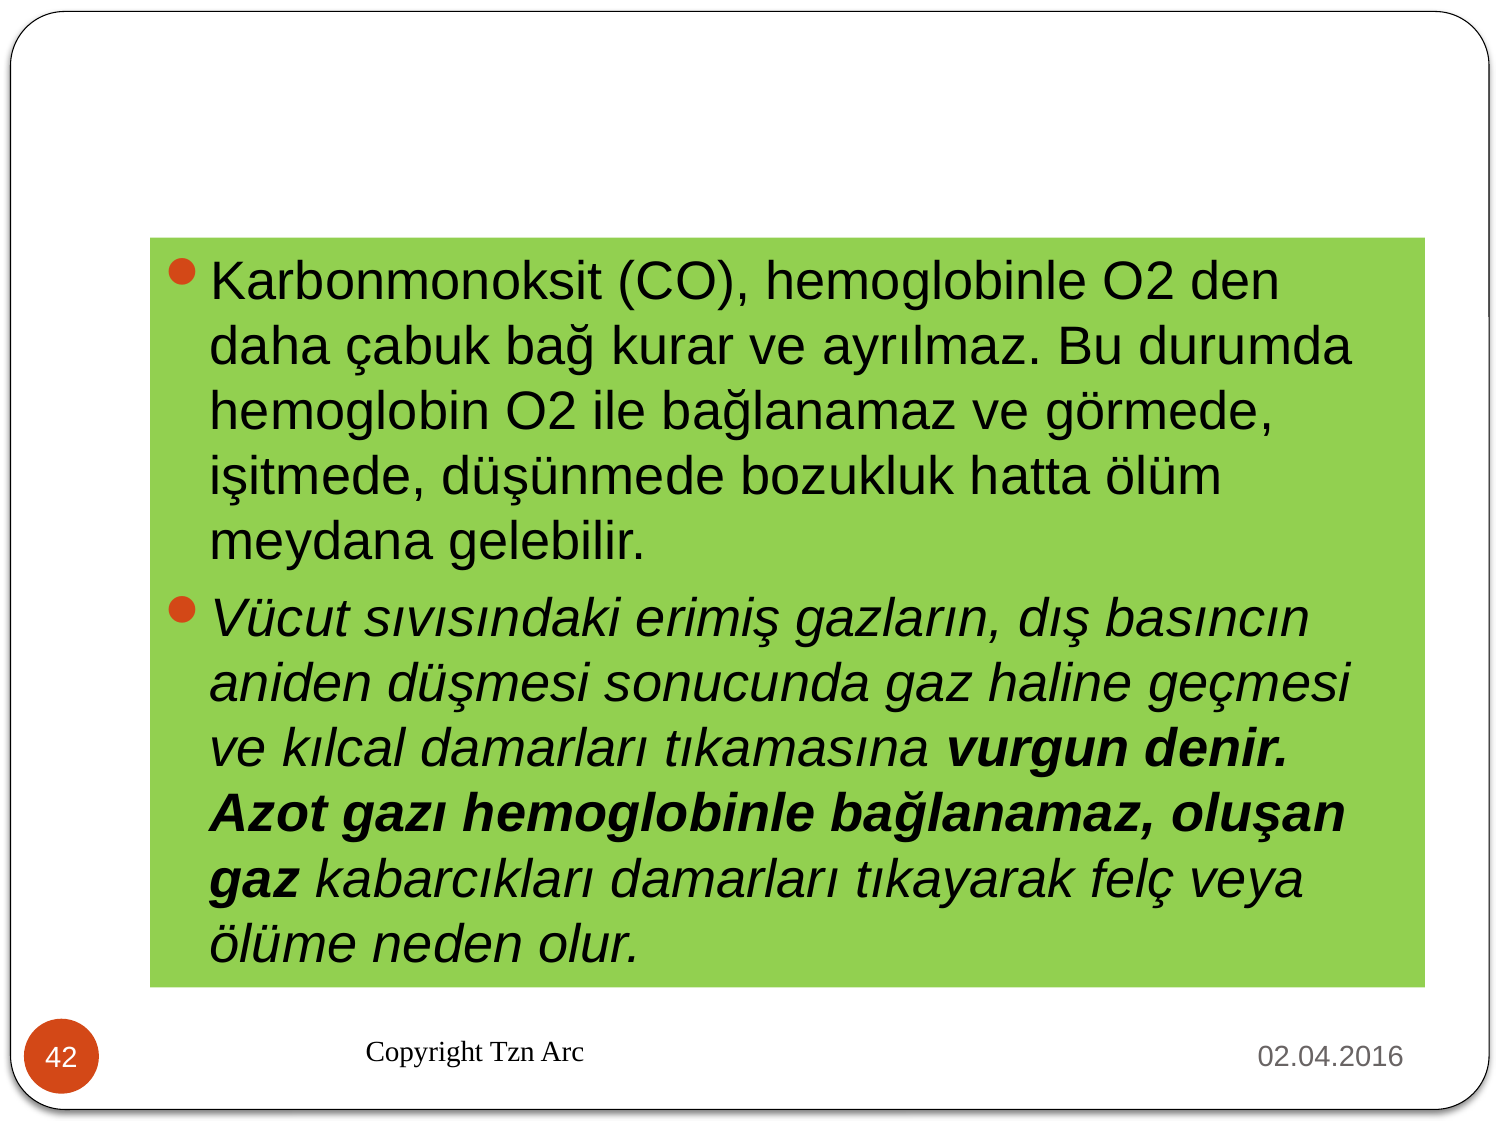

#
Karbonmonoksit (CO), hemoglobinle O2 den daha çabuk bağ kurar ve ayrılmaz. Bu durumda hemoglobin O2 ile bağlanamaz ve görmede, işitmede, düşünmede bozukluk hatta ölüm meydana gelebilir.
Vücut sıvısındaki erimiş gazların, dış basıncın aniden düşmesi sonucunda gaz haline geçmesi ve kılcal damarları tıkamasına vurgun denir. Azot gazı hemoglobinle bağlanamaz, oluşan gaz kabarcıkları damarları tıkayarak felç veya ölüme neden olur.
Copyright Tzn Arc
02.04.2016
42